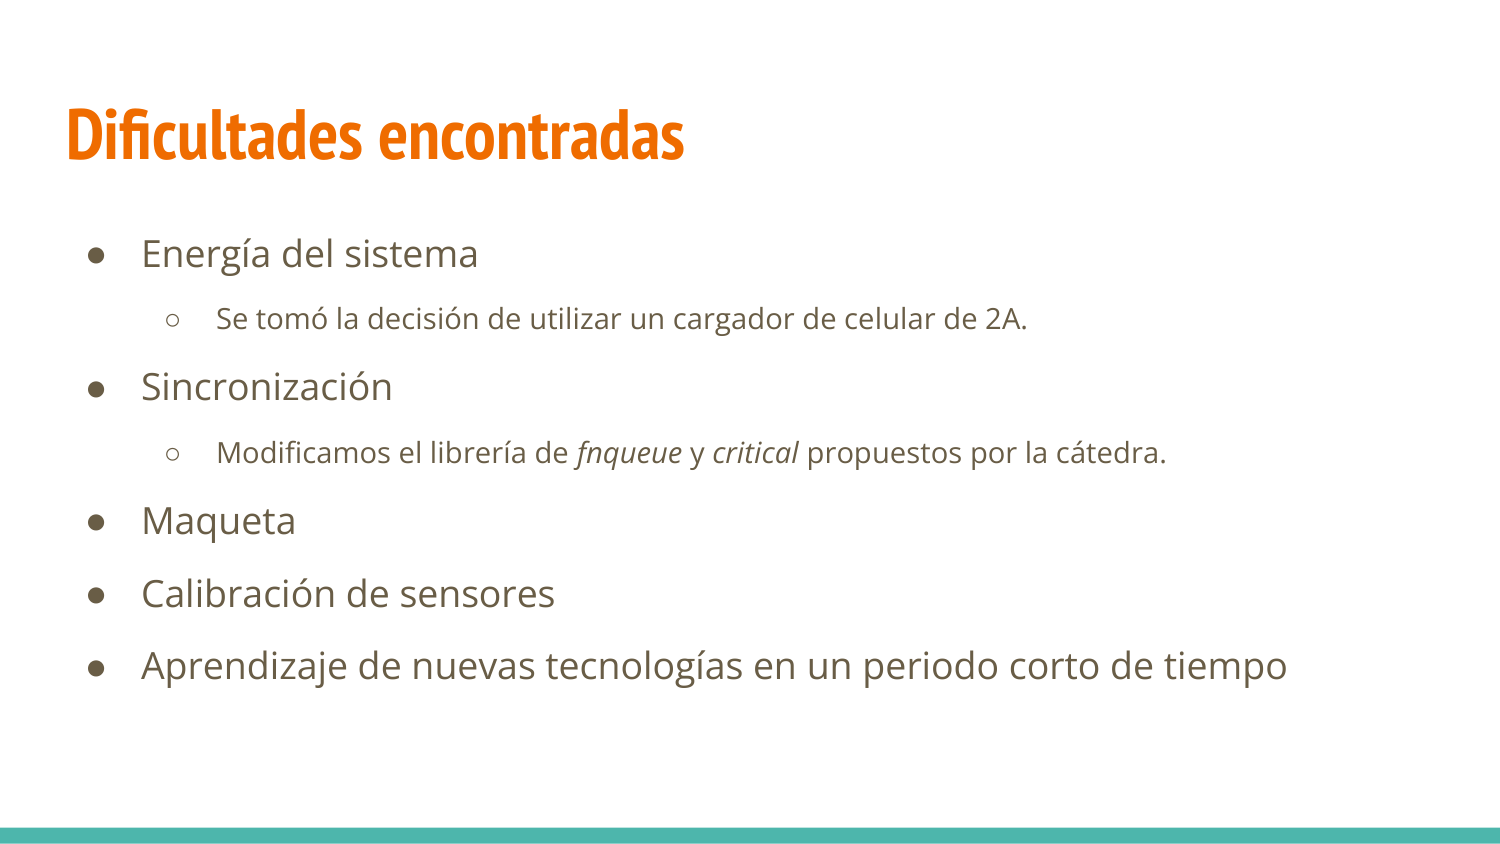

# Dificultades encontradas
Energía del sistema
Se tomó la decisión de utilizar un cargador de celular de 2A.
Sincronización
Modificamos el librería de fnqueue y critical propuestos por la cátedra.
Maqueta
Calibración de sensores
Aprendizaje de nuevas tecnologías en un periodo corto de tiempo